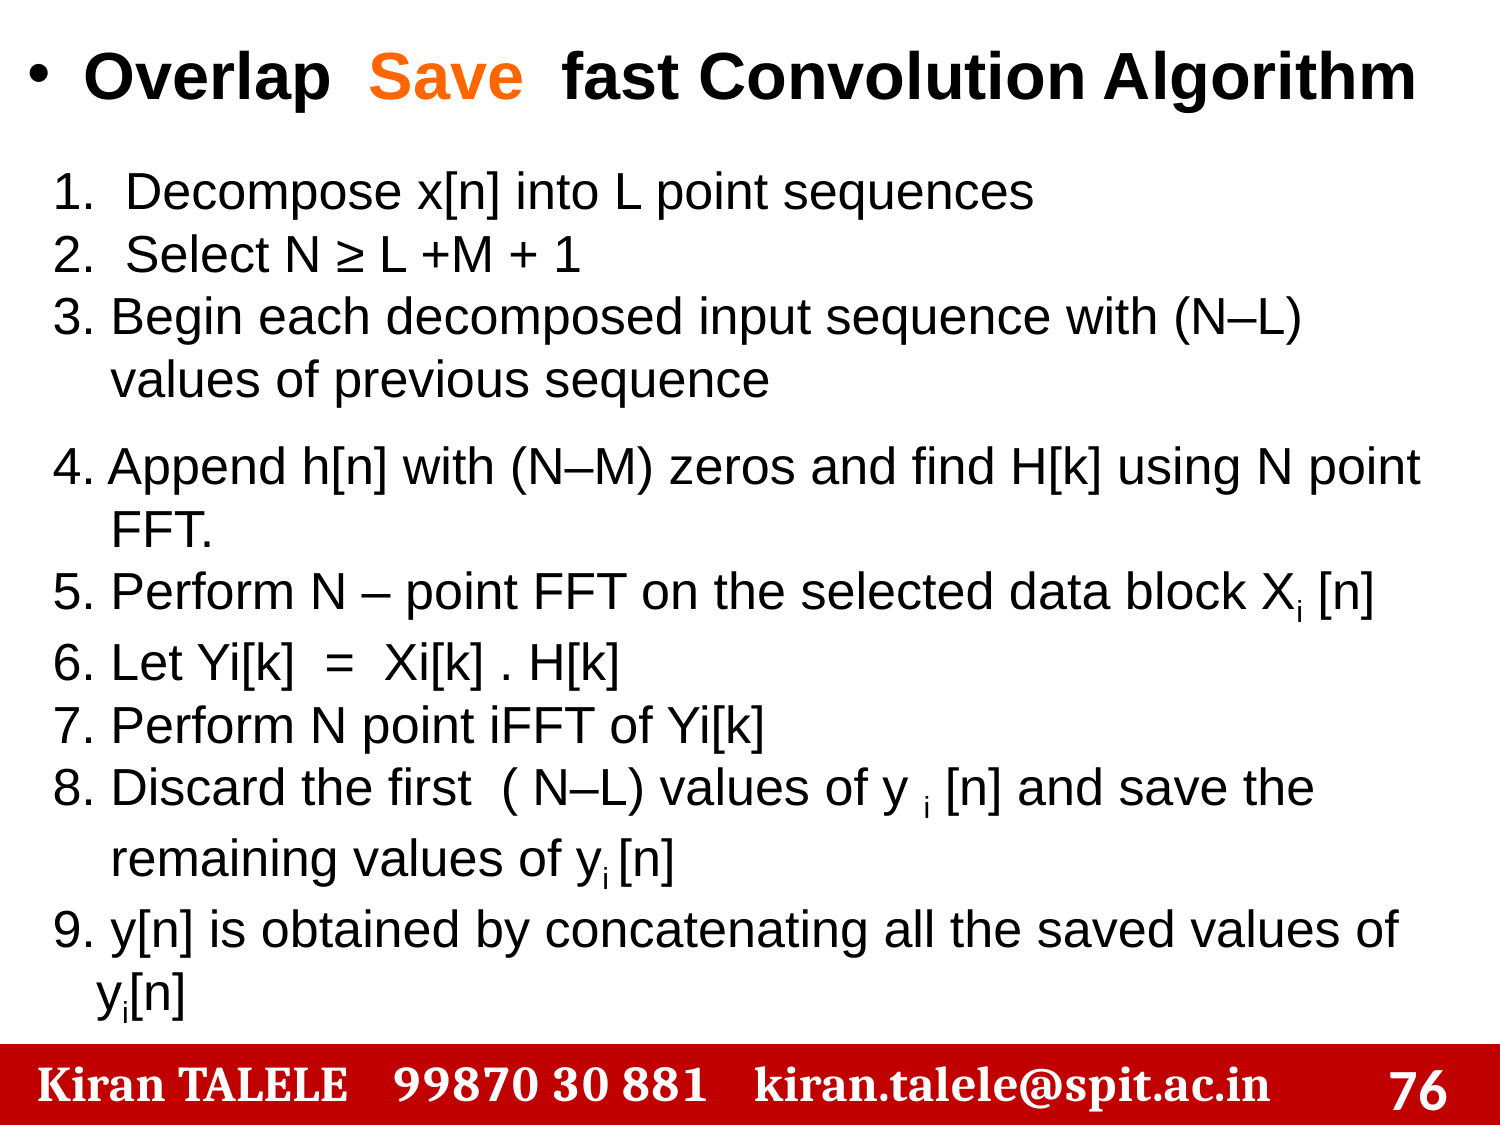

Overlap  Save  fast Convolution Algorithm
1.  Decompose x[n] into L point sequences
2.  Select N ≥ L +M + 1
3. Begin each decomposed input sequence with (N–L)
    values of previous sequence
4. Append h[n] with (N–M) zeros and find H[k] using N point
    FFT.
5. Perform N – point FFT on the selected data block Xi [n]
6. Let Yi[k]  =  Xi[k] . H[k]
7. Perform N point iFFT of Yi[k]
8. Discard the first  ( N–L) values of y i [n] and save the
    remaining values of yi [n]
9. y[n] is obtained by concatenating all the saved values of
   yi[n]
  Kiran TALELE    99870 30 881    kiran.talele@spit.ac.in
76